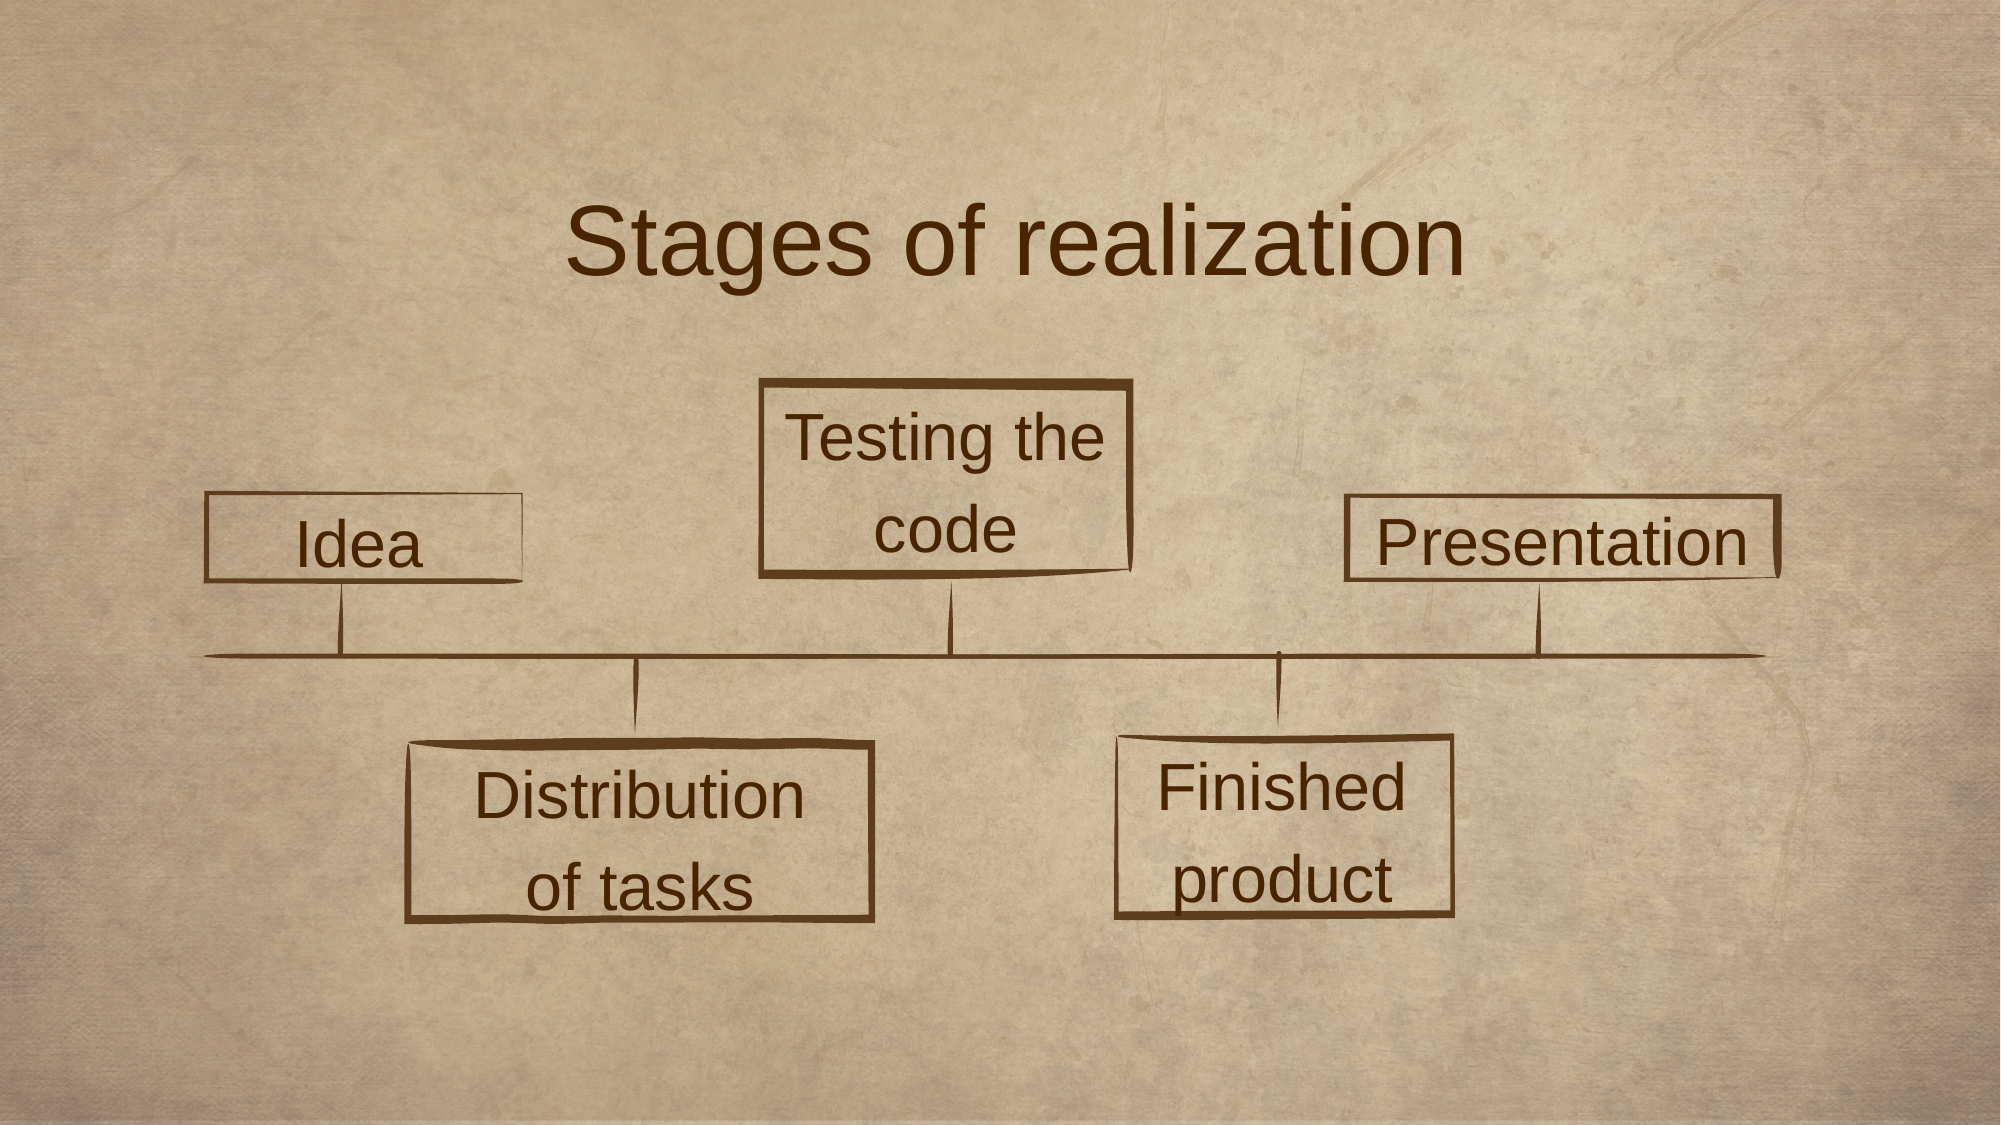

# Stages of realization
Testing the code

Idea
Presentation

Finished product
Distribution of tasks